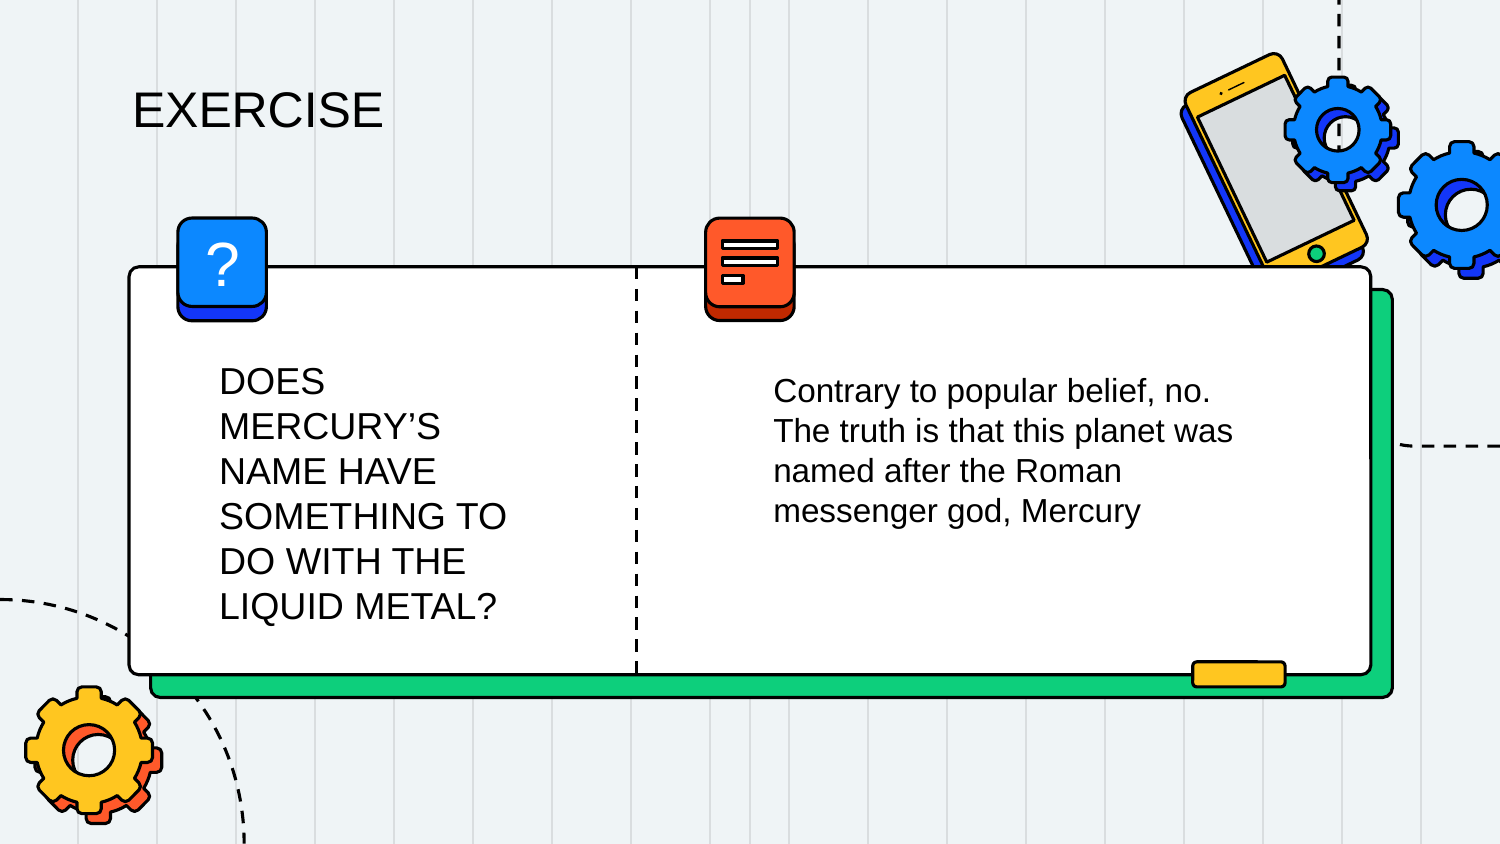

# EXERCISE

?

DOES MERCURY’S NAME HAVE SOMETHING TO DO WITH THE LIQUID METAL?
Contrary to popular belief, no. The truth is that this planet was named after the Roman messenger god, Mercury